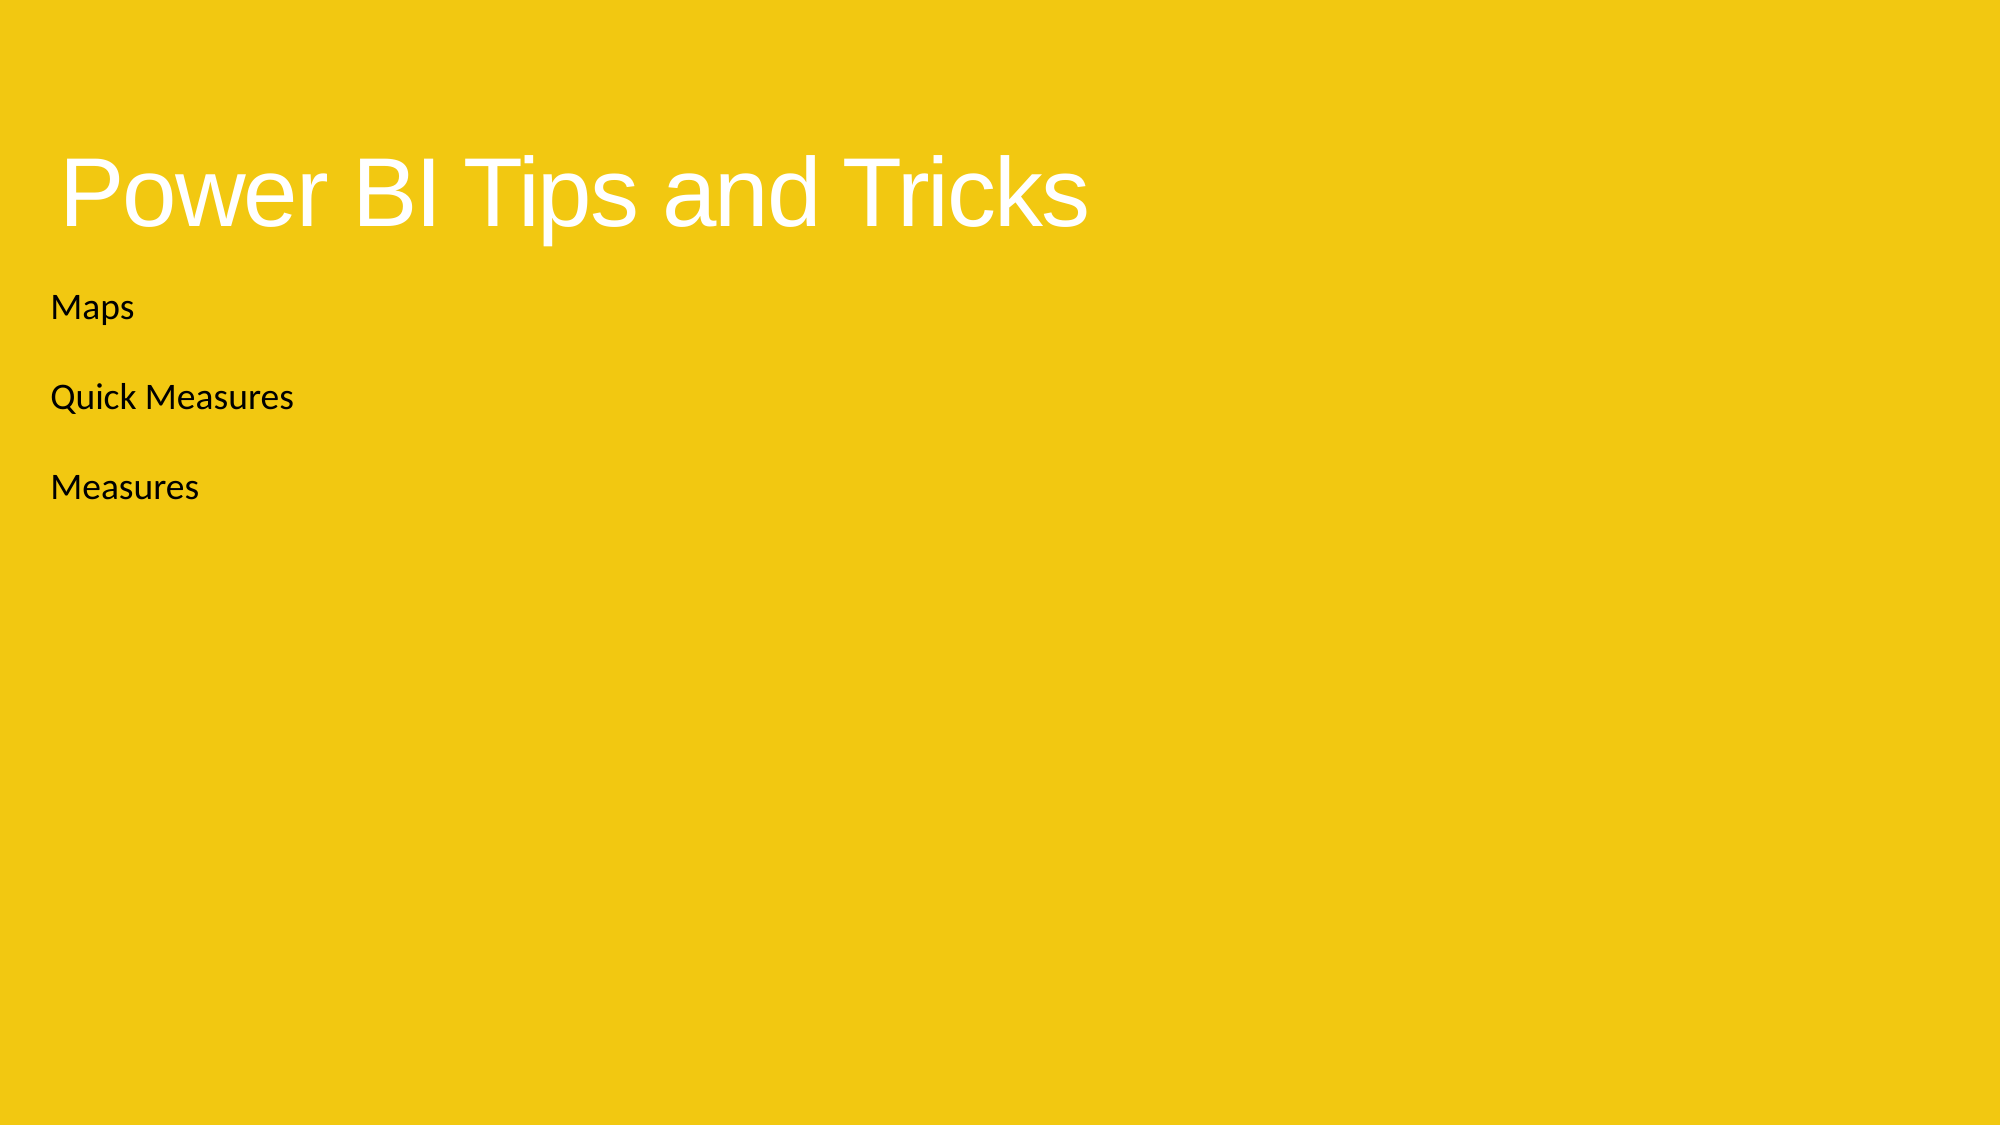

Power BI Tips and Tricks
Maps

Quick Measures

Measures